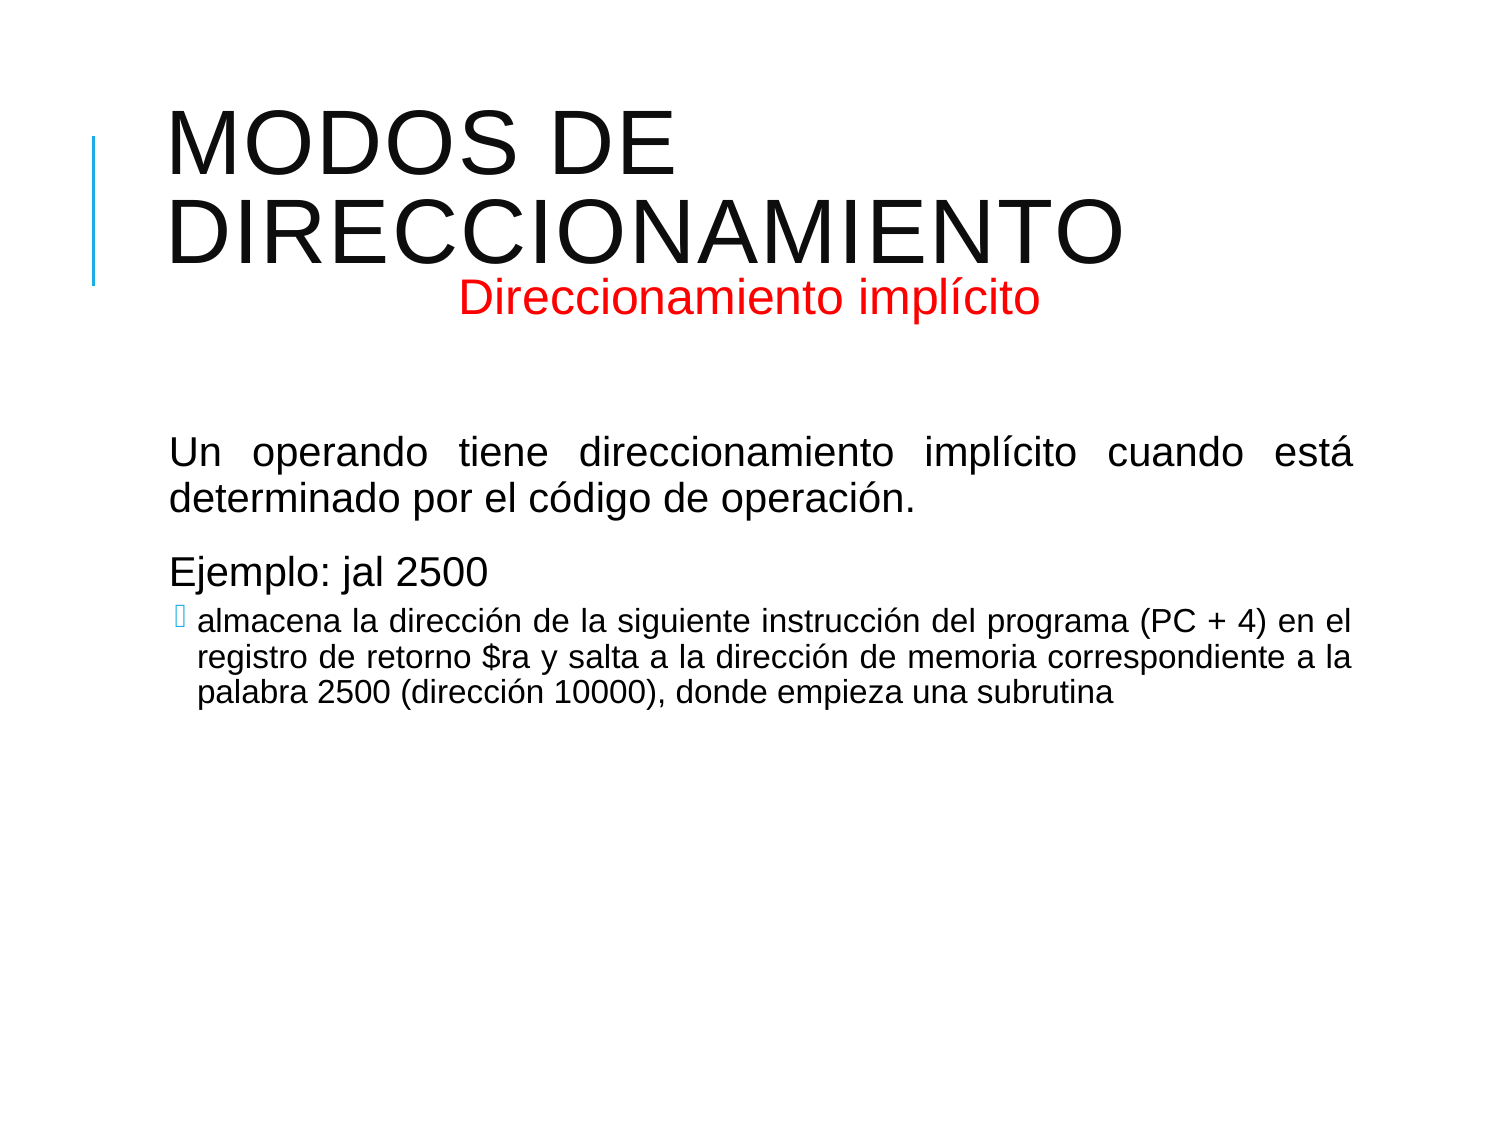

# Modos de Direccionamiento
Direccionamiento implícito
Un operando tiene direccionamiento implícito cuando está determinado por el código de operación.
Ejemplo: jal 2500
almacena la dirección de la siguiente instrucción del programa (PC + 4) en el registro de retorno $ra y salta a la dirección de memoria correspondiente a la palabra 2500 (dirección 10000), donde empieza una subrutina